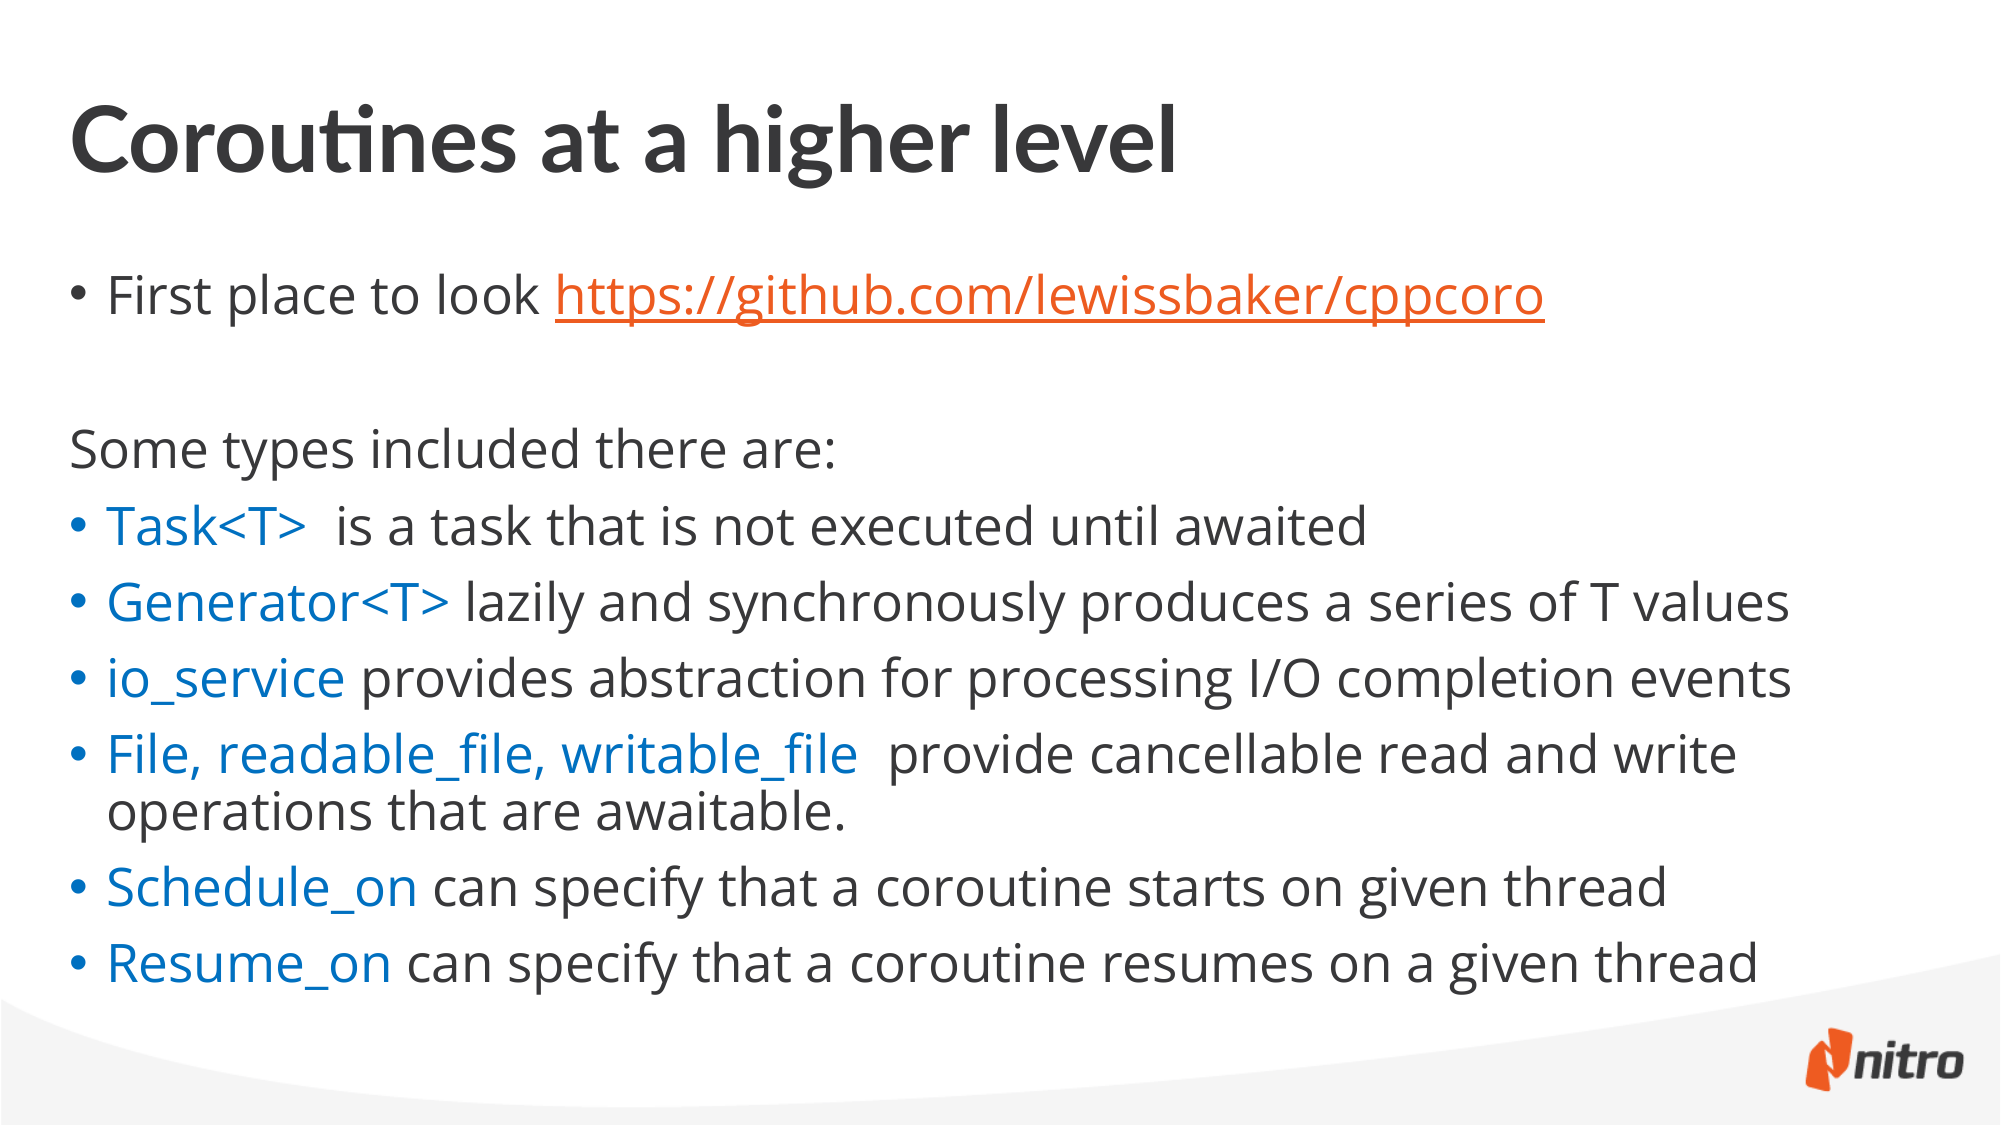

# Coroutines at a higher level
First place to look https://github.com/lewissbaker/cppcoro

Some types included there are:
Task<T>  is a task that is not executed until awaited
Generator<T> lazily and synchronously produces a series of T values
io_service provides abstraction for processing I/O completion events
File, readable_file, writable_file  provide cancellable read and write operations that are awaitable.
Schedule_on can specify that a coroutine starts on given thread
Resume_on can specify that a coroutine resumes on a given thread